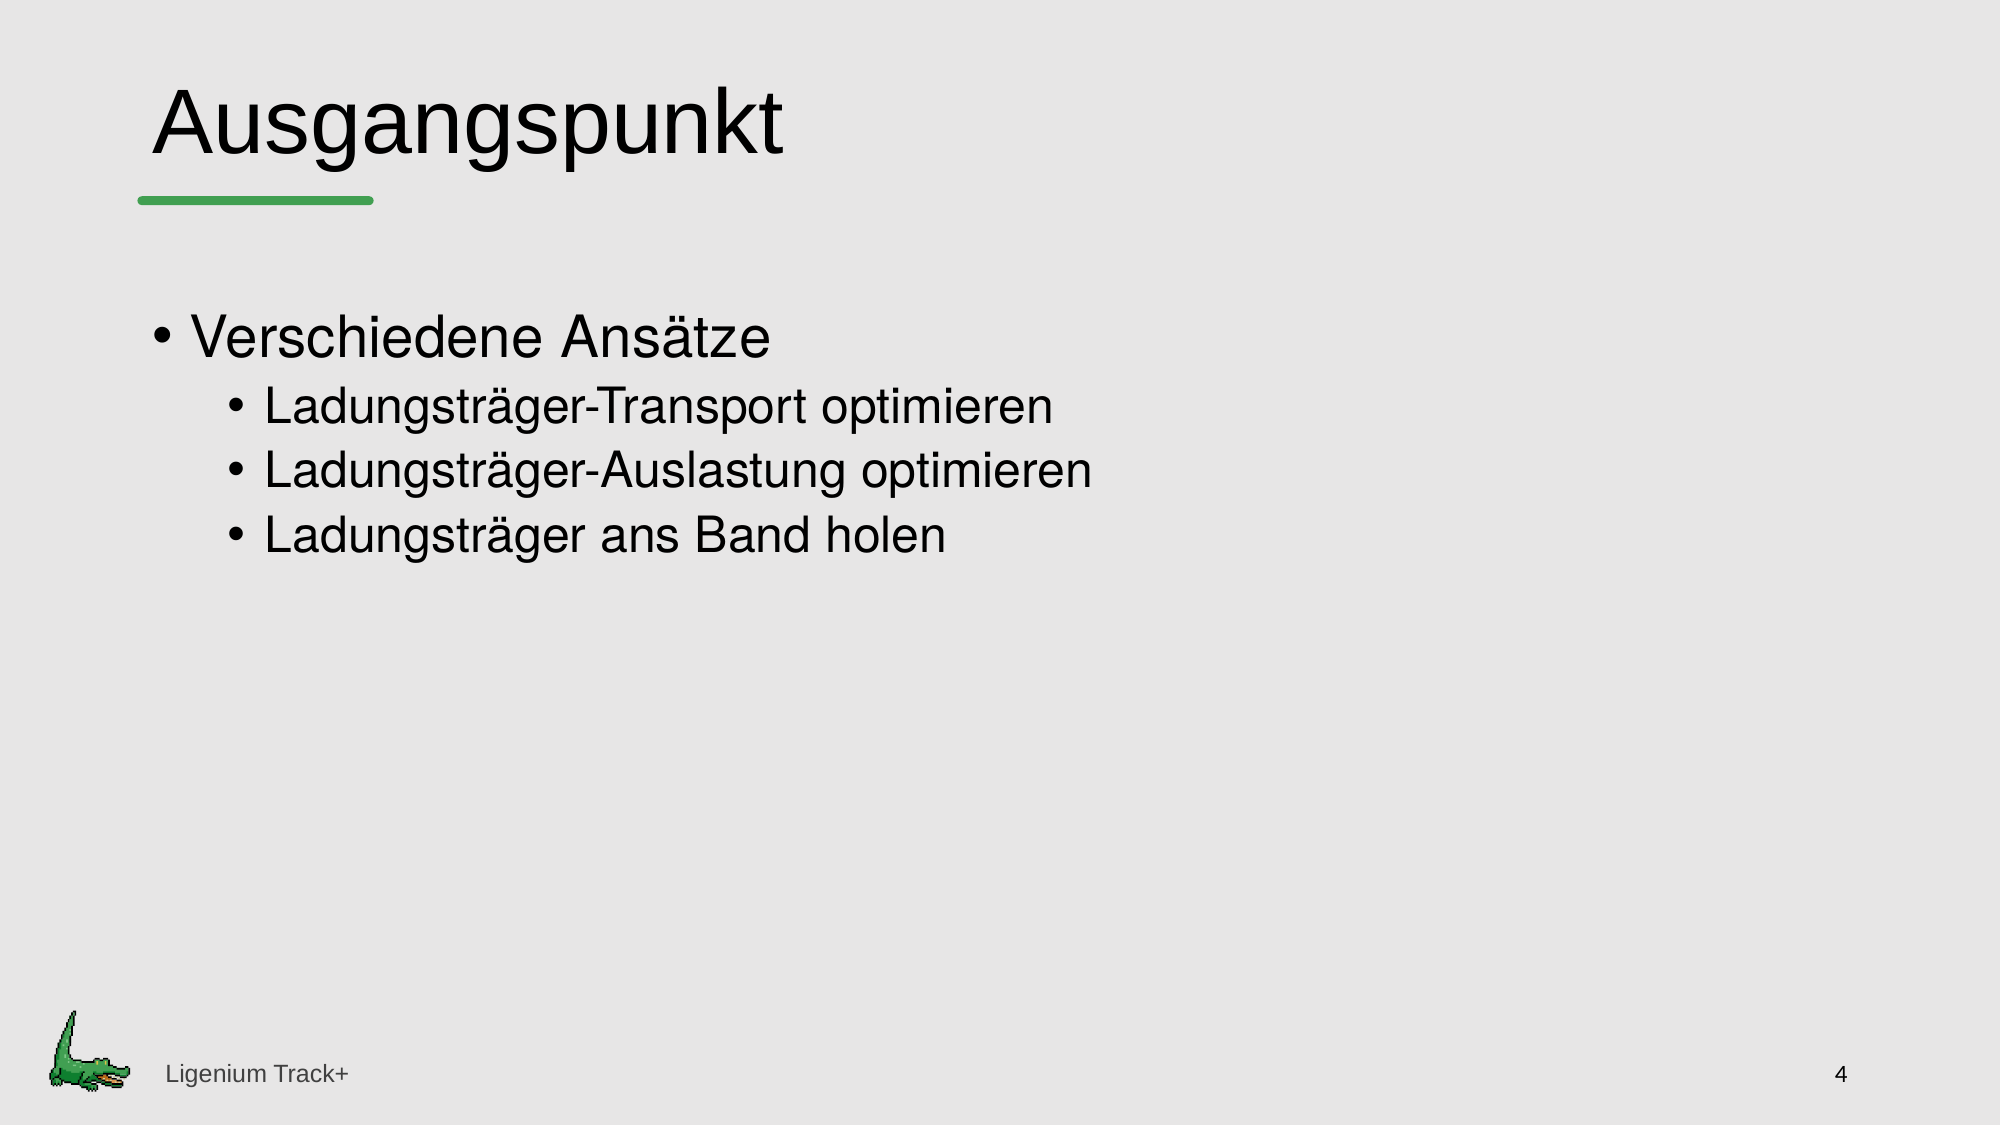

# Ausgangspunkt
Verschiedene Ansätze
Ladungsträger-Transport optimieren
Ladungsträger-Auslastung optimieren
Ladungsträger ans Band holen

4